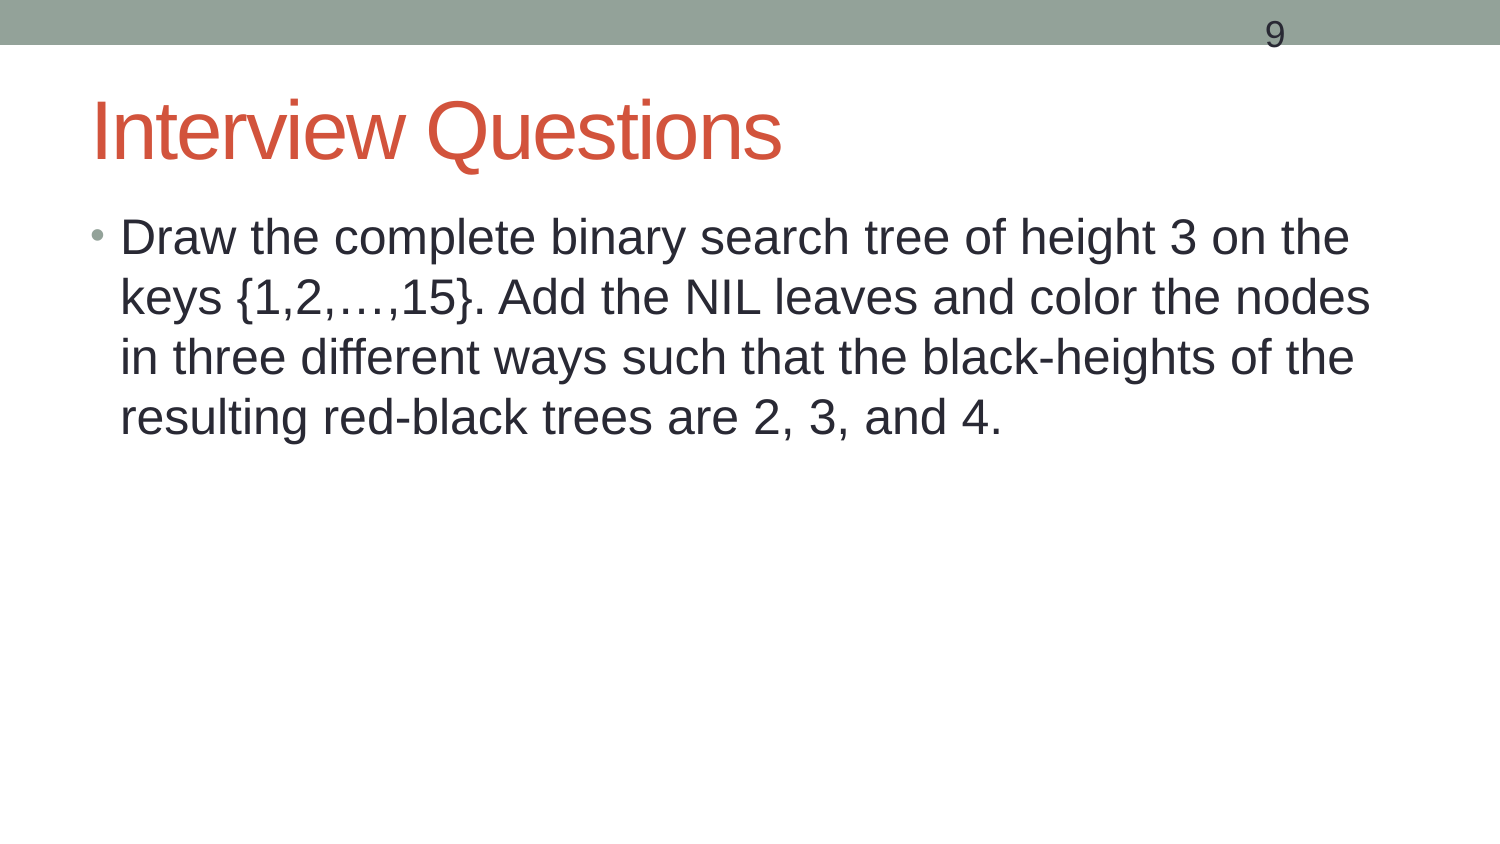

9
# Interview Questions
Draw the complete binary search tree of height 3 on the keys {1,2,…,15}. Add the NIL leaves and color the nodes in three different ways such that the black-heights of the resulting red-black trees are 2, 3, and 4.